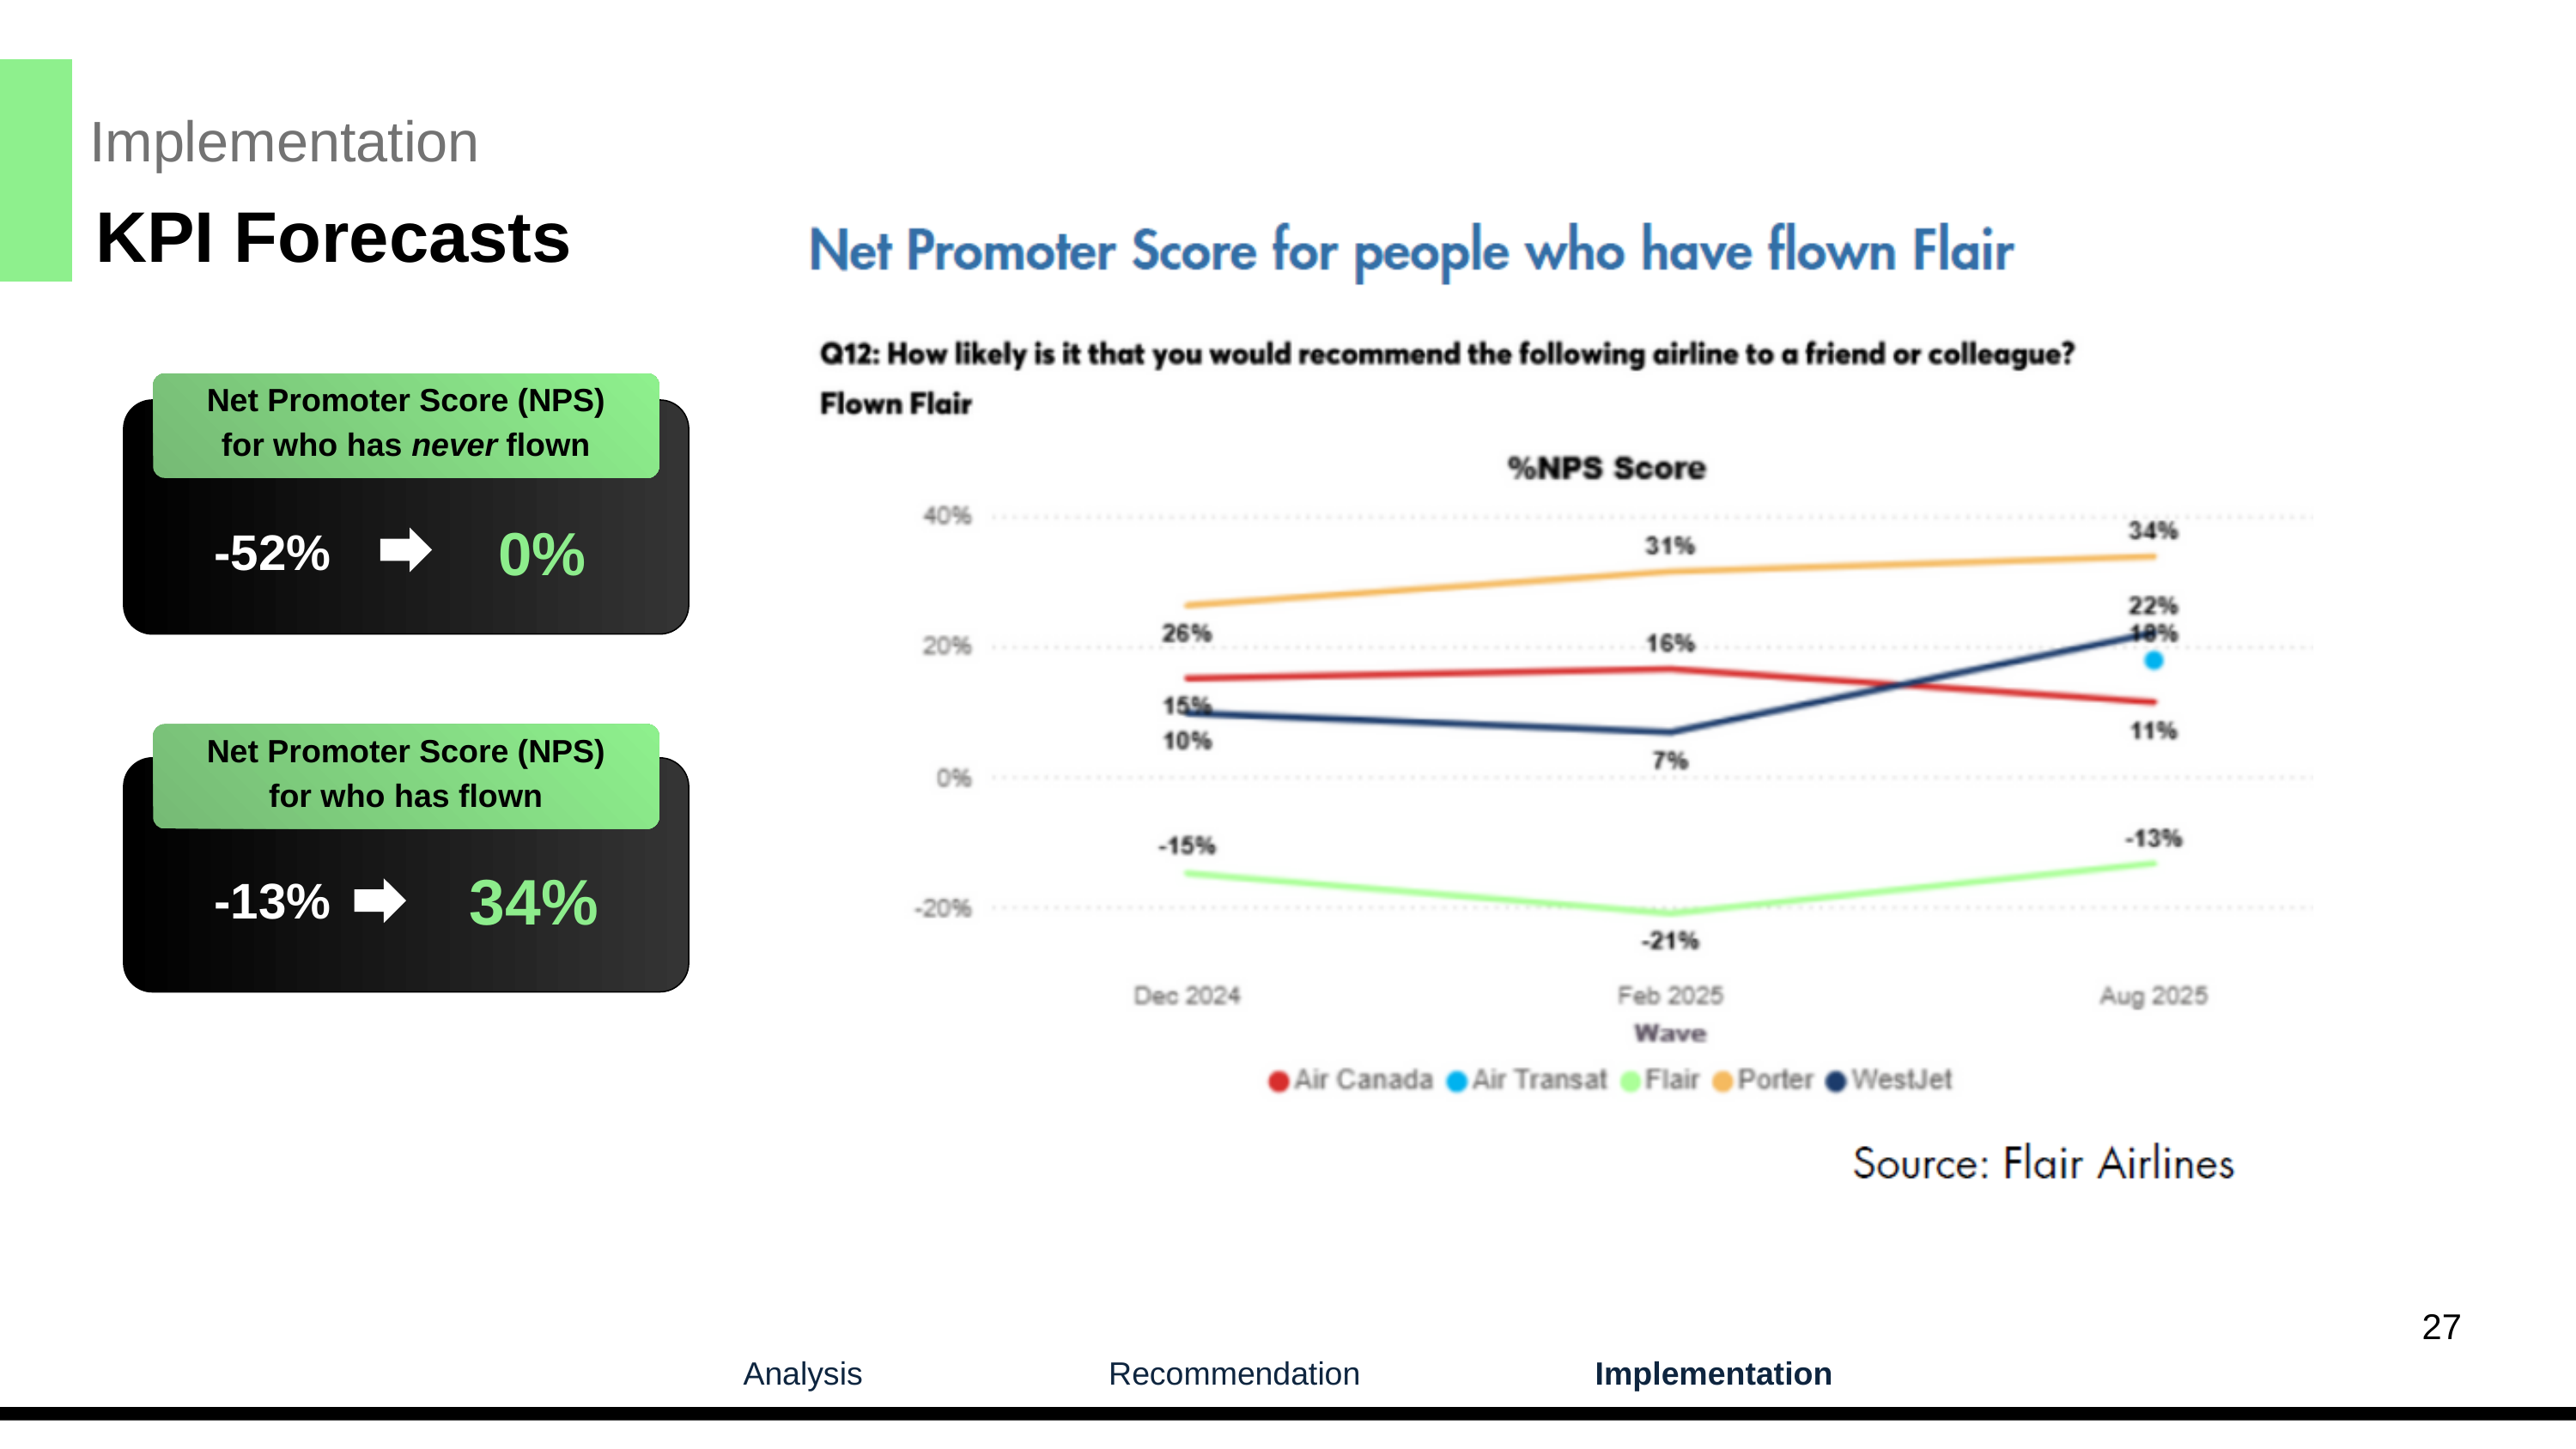

Implementation
KPI Forecasts

Net Promoter Score (NPS)
for who has never flown

0%
-52%

Net Promoter Score (NPS)
for who has flown

34%
-13%

27
Analysis
Recommendation
Implementation